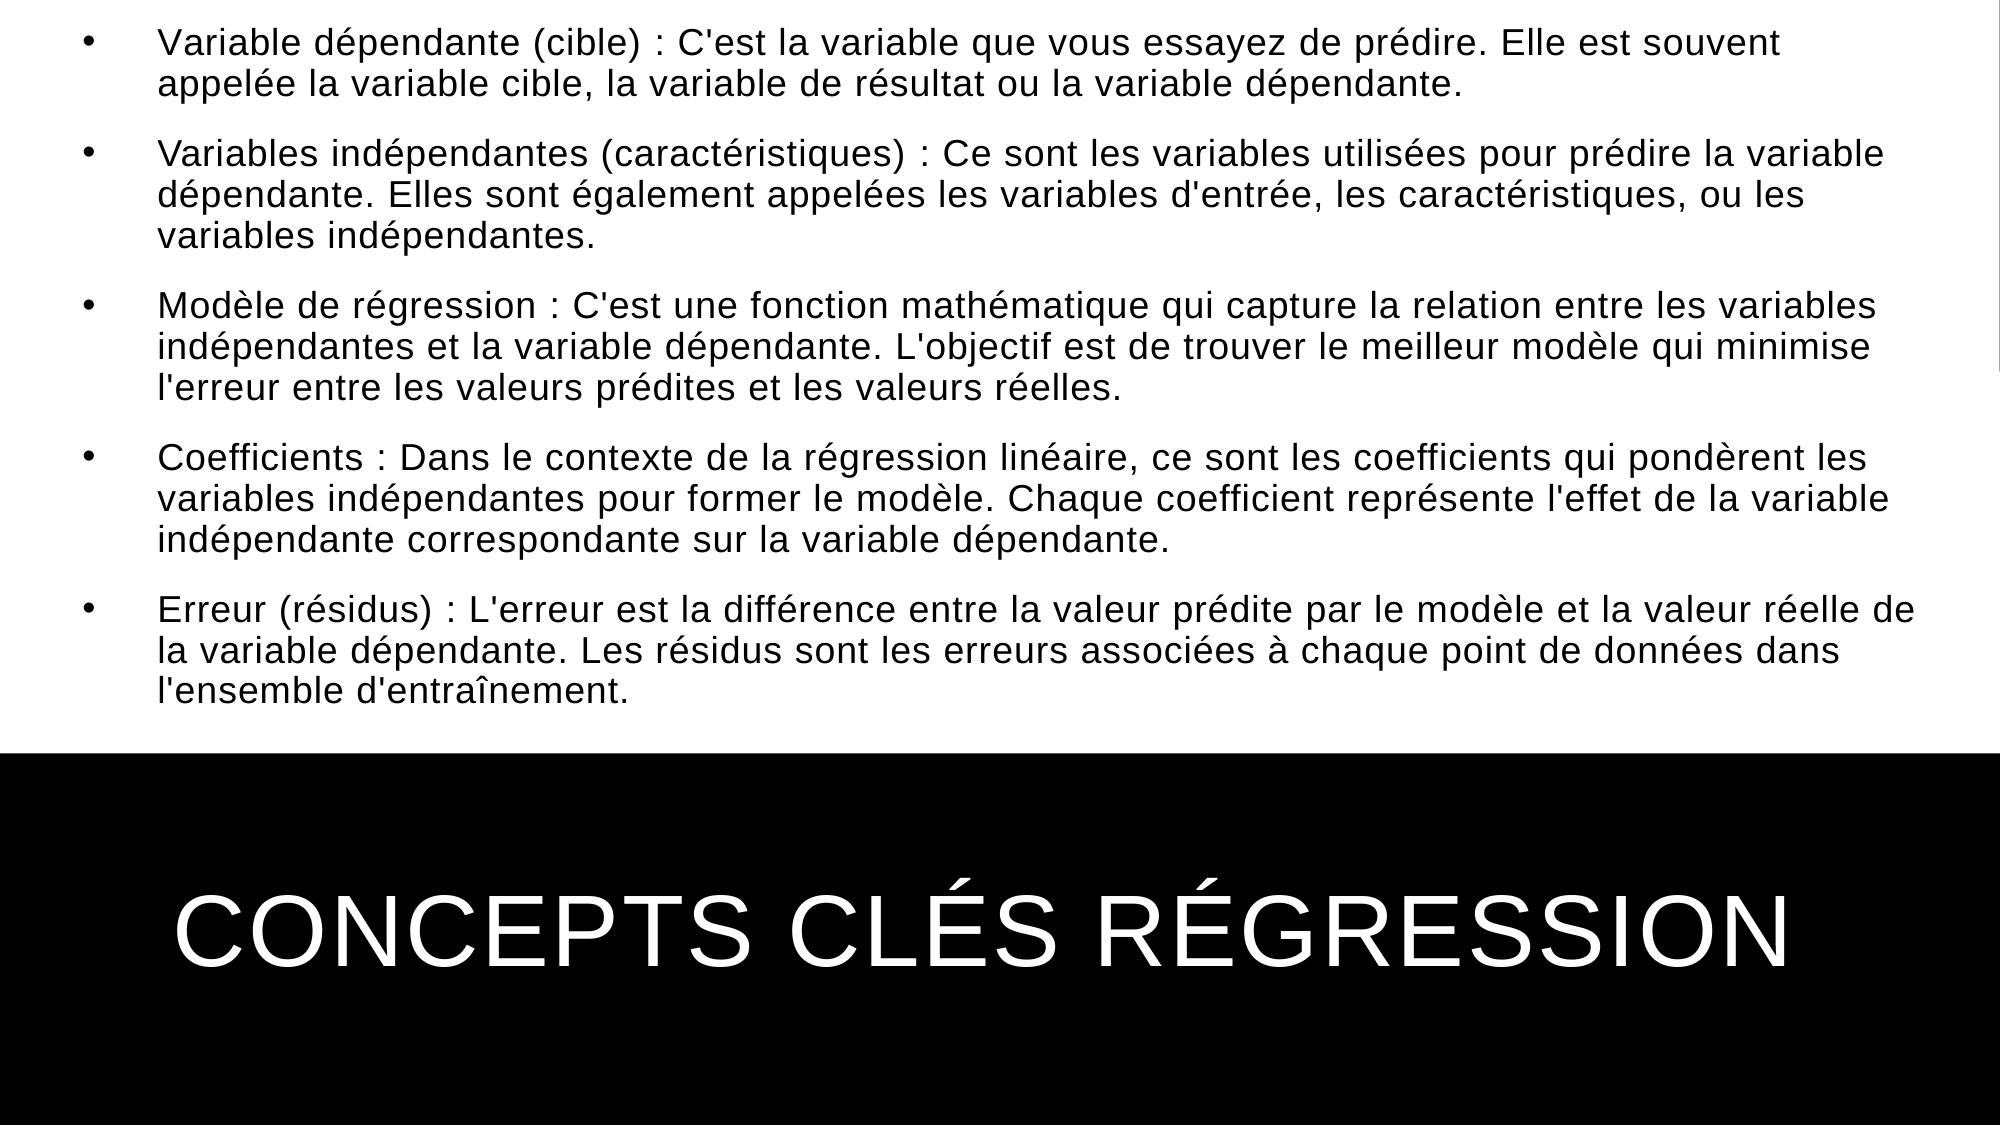

Variable dépendante (cible) : C'est la variable que vous essayez de prédire. Elle est souvent appelée la variable cible, la variable de résultat ou la variable dépendante.
Variables indépendantes (caractéristiques) : Ce sont les variables utilisées pour prédire la variable dépendante. Elles sont également appelées les variables d'entrée, les caractéristiques, ou les variables indépendantes.
Modèle de régression : C'est une fonction mathématique qui capture la relation entre les variables indépendantes et la variable dépendante. L'objectif est de trouver le meilleur modèle qui minimise l'erreur entre les valeurs prédites et les valeurs réelles.
Coefficients : Dans le contexte de la régression linéaire, ce sont les coefficients qui pondèrent les variables indépendantes pour former le modèle. Chaque coefficient représente l'effet de la variable indépendante correspondante sur la variable dépendante.
Erreur (résidus) : L'erreur est la différence entre la valeur prédite par le modèle et la valeur réelle de la variable dépendante. Les résidus sont les erreurs associées à chaque point de données dans l'ensemble d'entraînement.

# Concepts clés régression